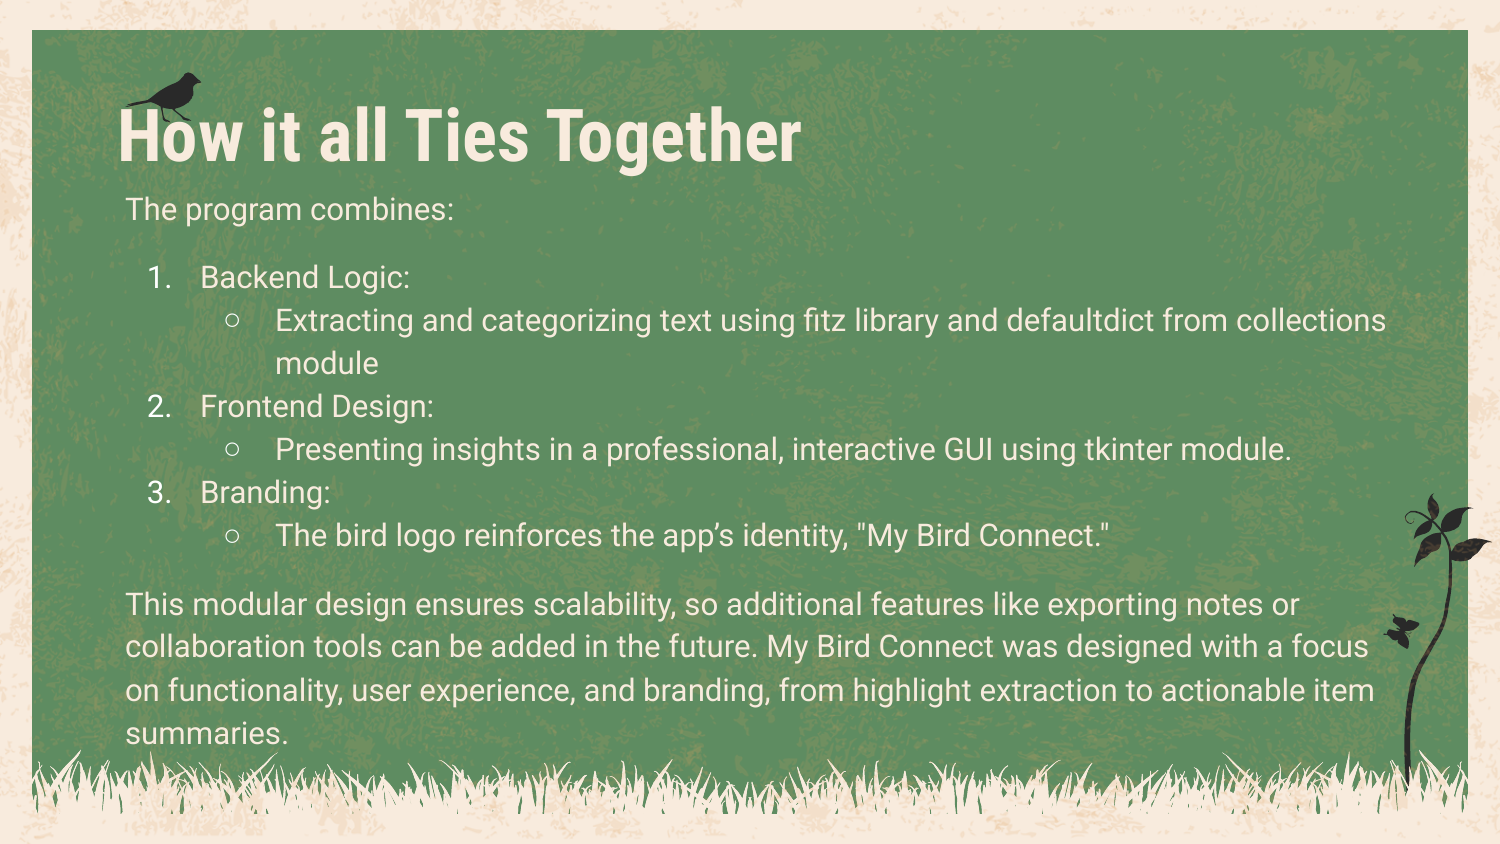

# How it all Ties Together
The program combines:
Backend Logic:
Extracting and categorizing text using fitz library and defaultdict from collections module
Frontend Design:
Presenting insights in a professional, interactive GUI using tkinter module.
Branding:
The bird logo reinforces the app’s identity, "My Bird Connect."
This modular design ensures scalability, so additional features like exporting notes or collaboration tools can be added in the future. My Bird Connect was designed with a focus on functionality, user experience, and branding, from highlight extraction to actionable item summaries.